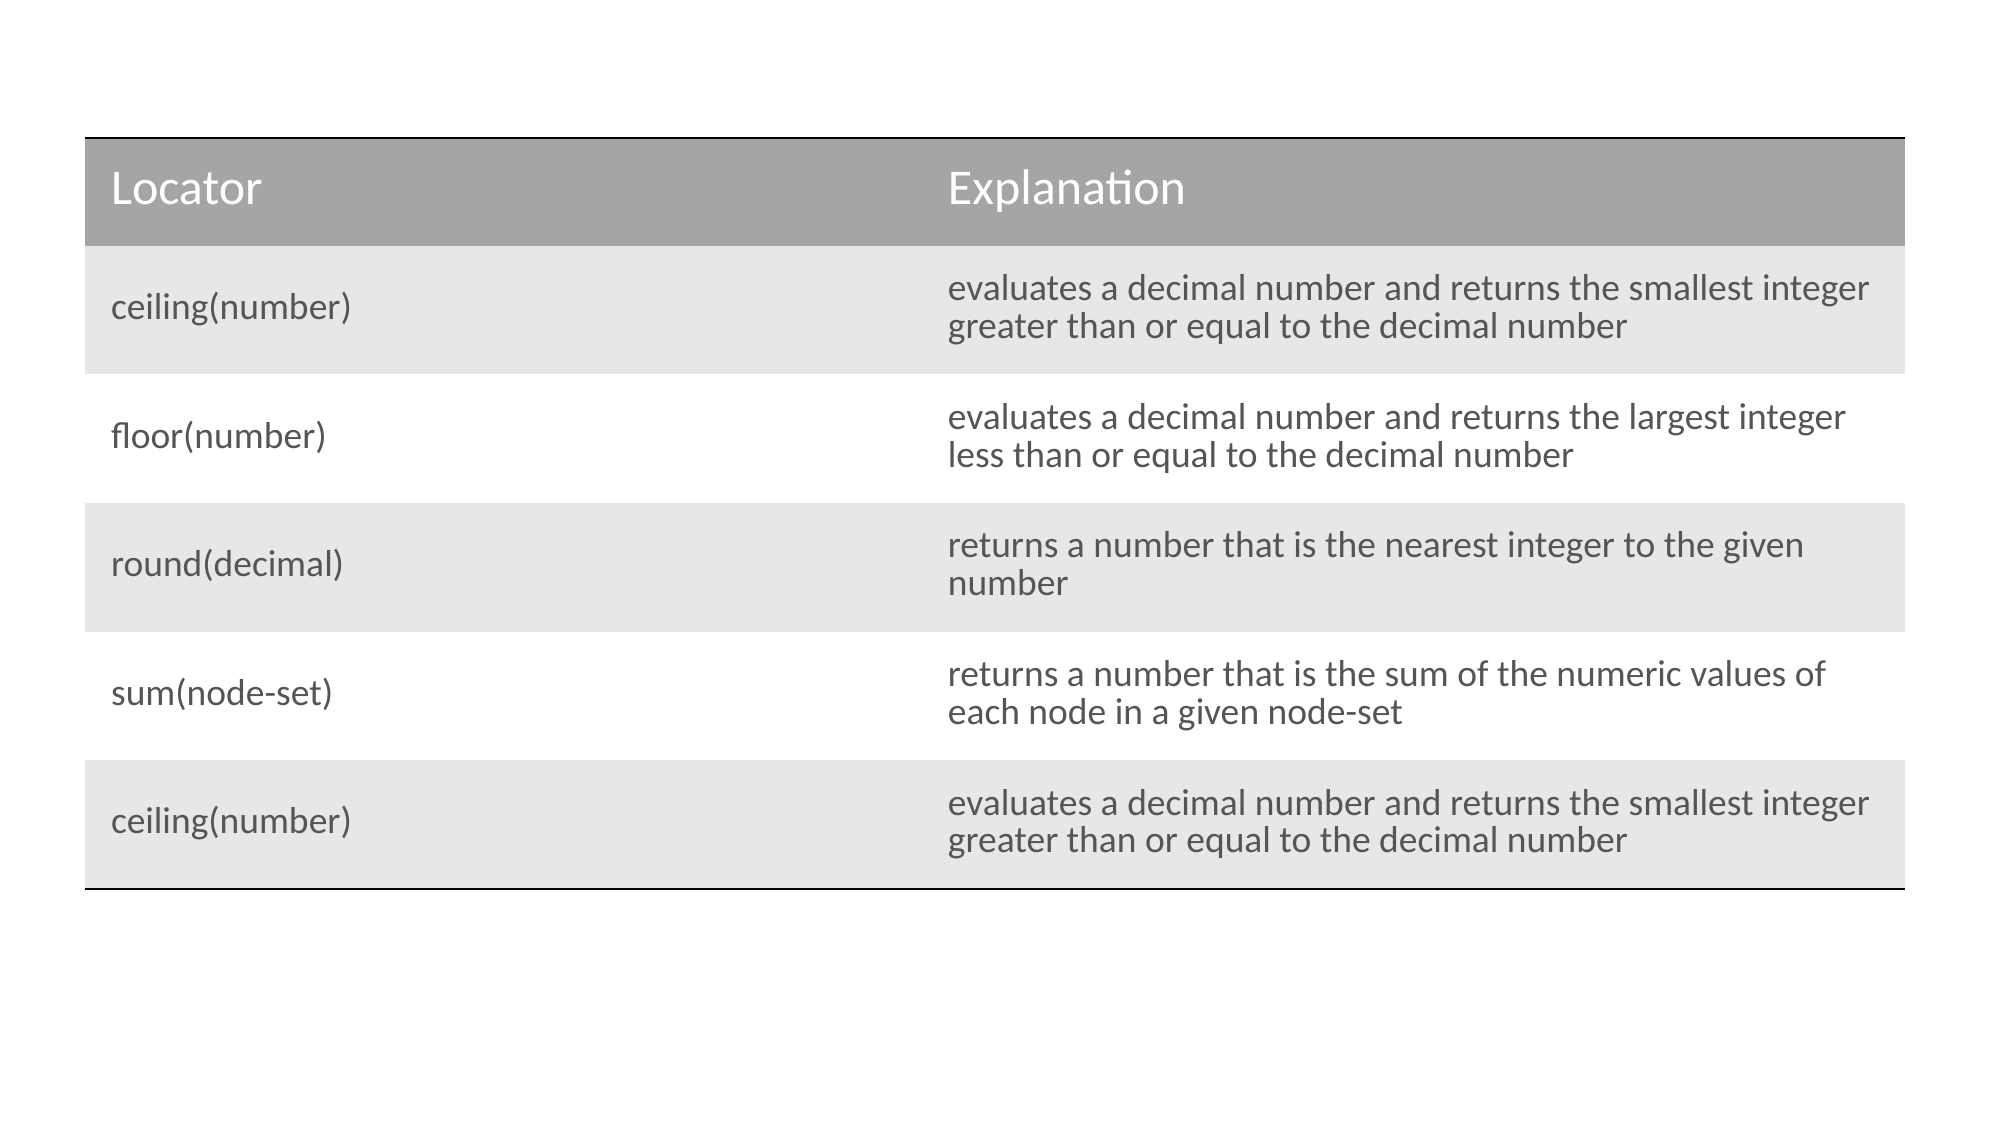

| Locator | Explanation |
| --- | --- |
| ceiling(number) | evaluates a decimal number and returns the smallest integer greater than or equal to the decimal number |
| floor(number) | evaluates a decimal number and returns the largest integer less than or equal to the decimal number |
| round(decimal) | returns a number that is the nearest integer to the given number |
| sum(node-set) | returns a number that is the sum of the numeric values of each node in a given node-set |
| ceiling(number) | evaluates a decimal number and returns the smallest integer greater than or equal to the decimal number |
Math methods